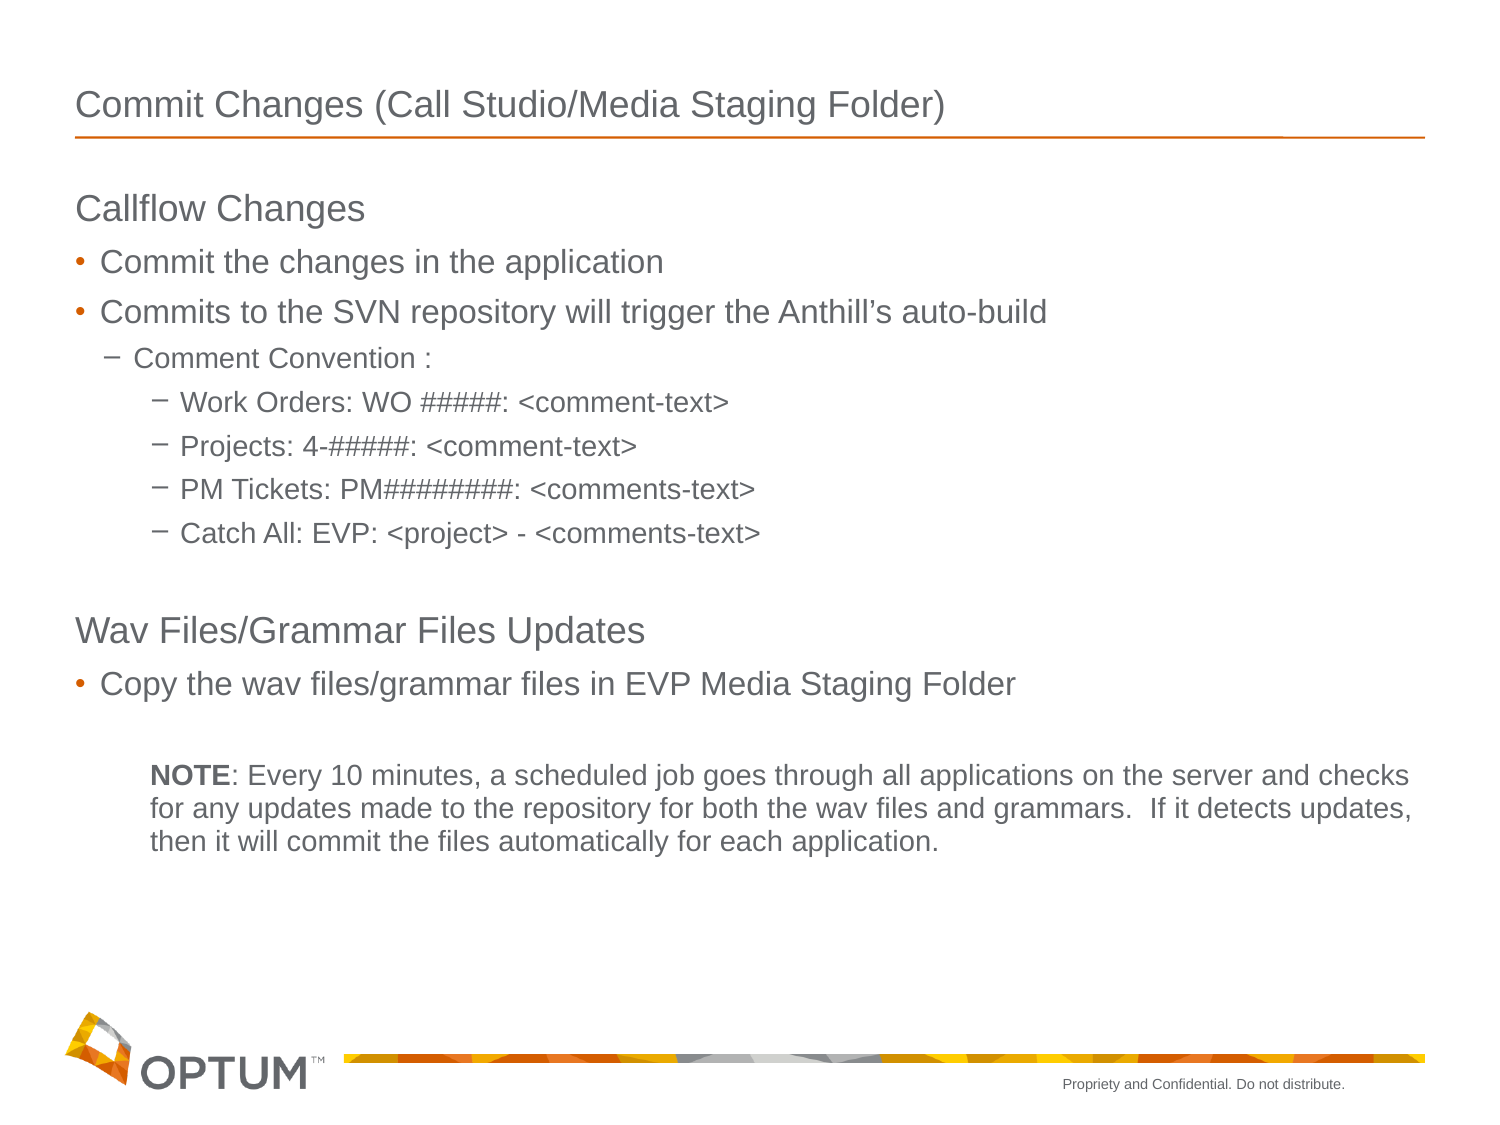

# Commit Changes (Call Studio/Media Staging Folder)
Callflow Changes
Commit the changes in the application
Commits to the SVN repository will trigger the Anthill’s auto-build
Comment Convention :
Work Orders: WO #####: <comment-text>
Projects: 4-#####: <comment-text>
PM Tickets: PM########: <comments-text>
Catch All: EVP: <project> - <comments-text>

Wav Files/Grammar Files Updates
Copy the wav files/grammar files in EVP Media Staging Folder

NOTE: Every 10 minutes, a scheduled job goes through all applications on the server and checks for any updates made to the repository for both the wav files and grammars.  If it detects updates, then it will commit the files automatically for each application.